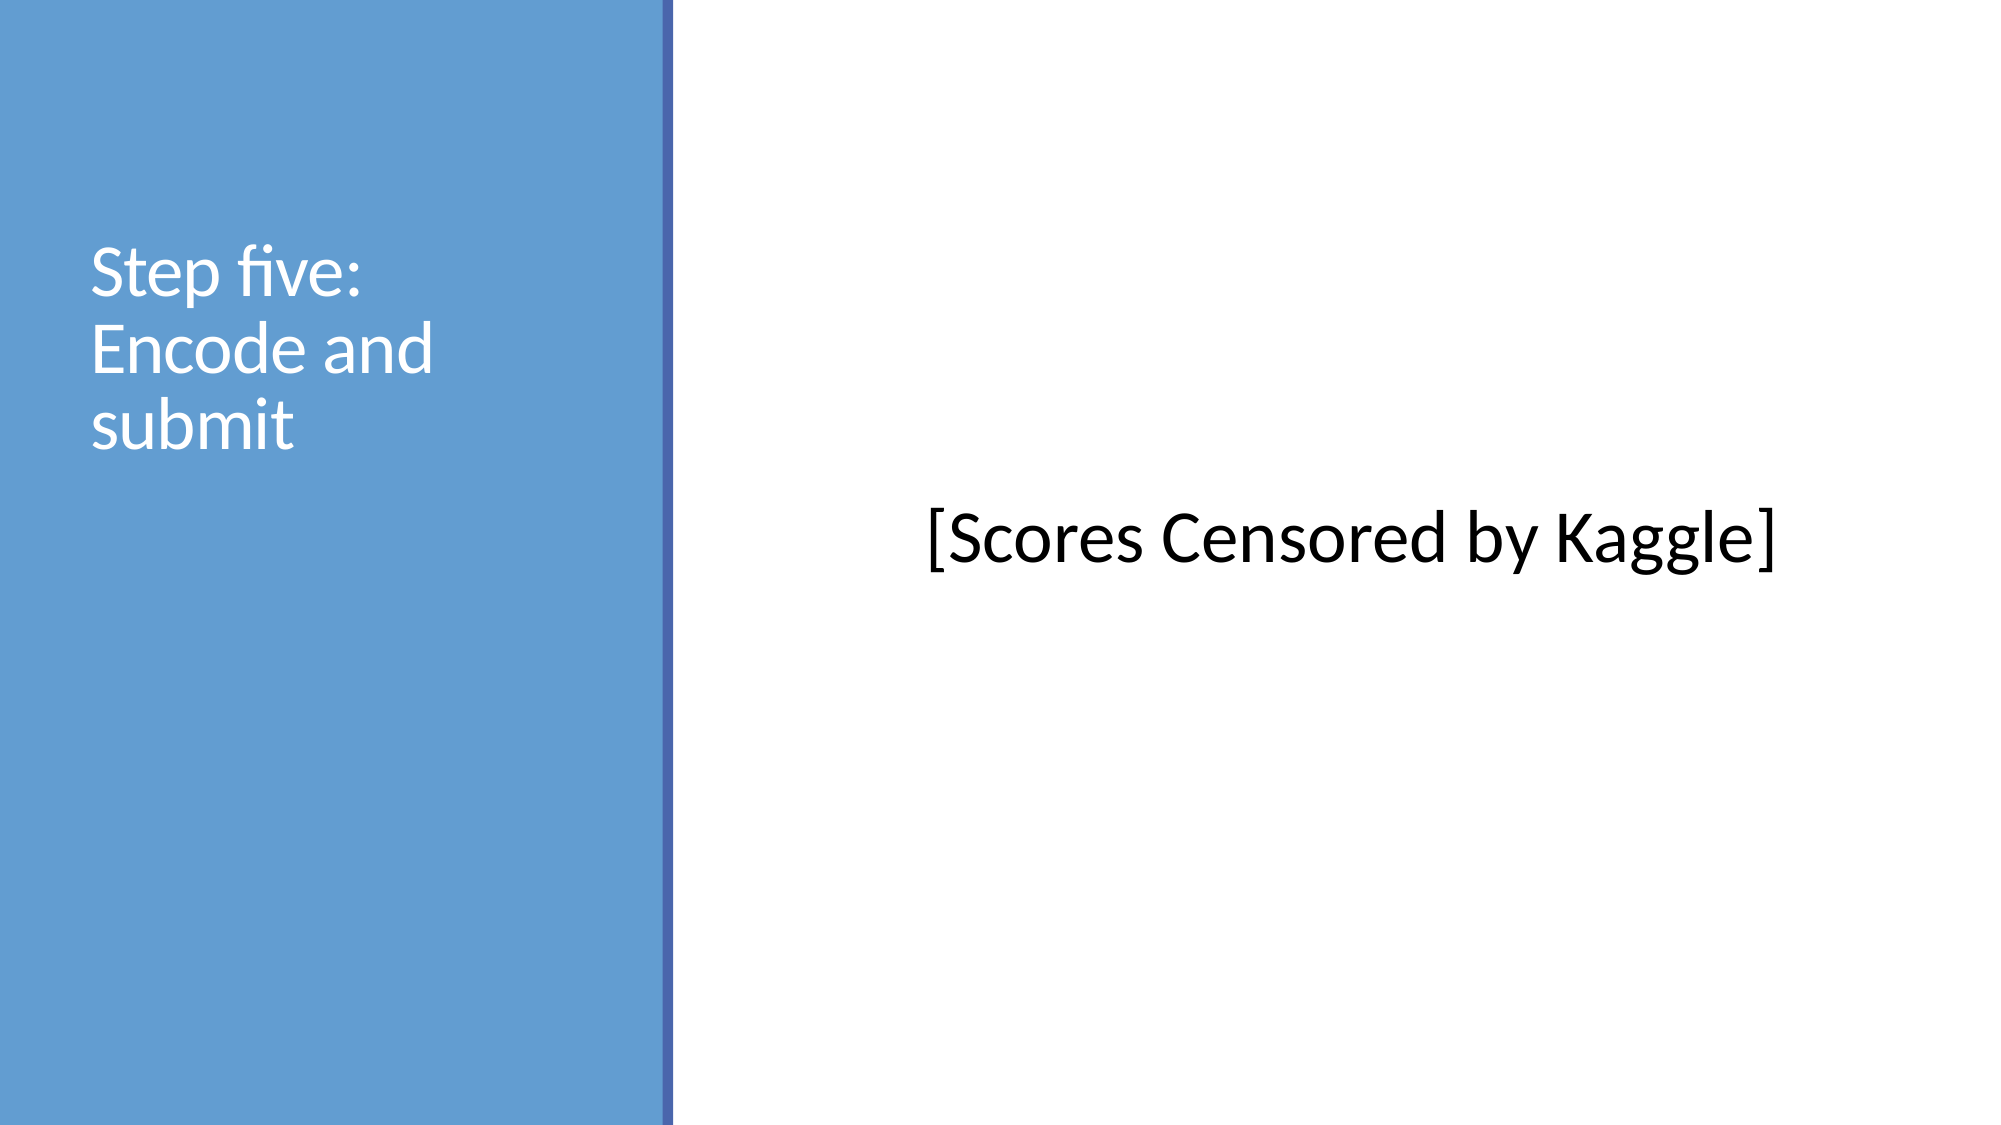

# Step five: Encode and submit

[Scores Censored by Kaggle]